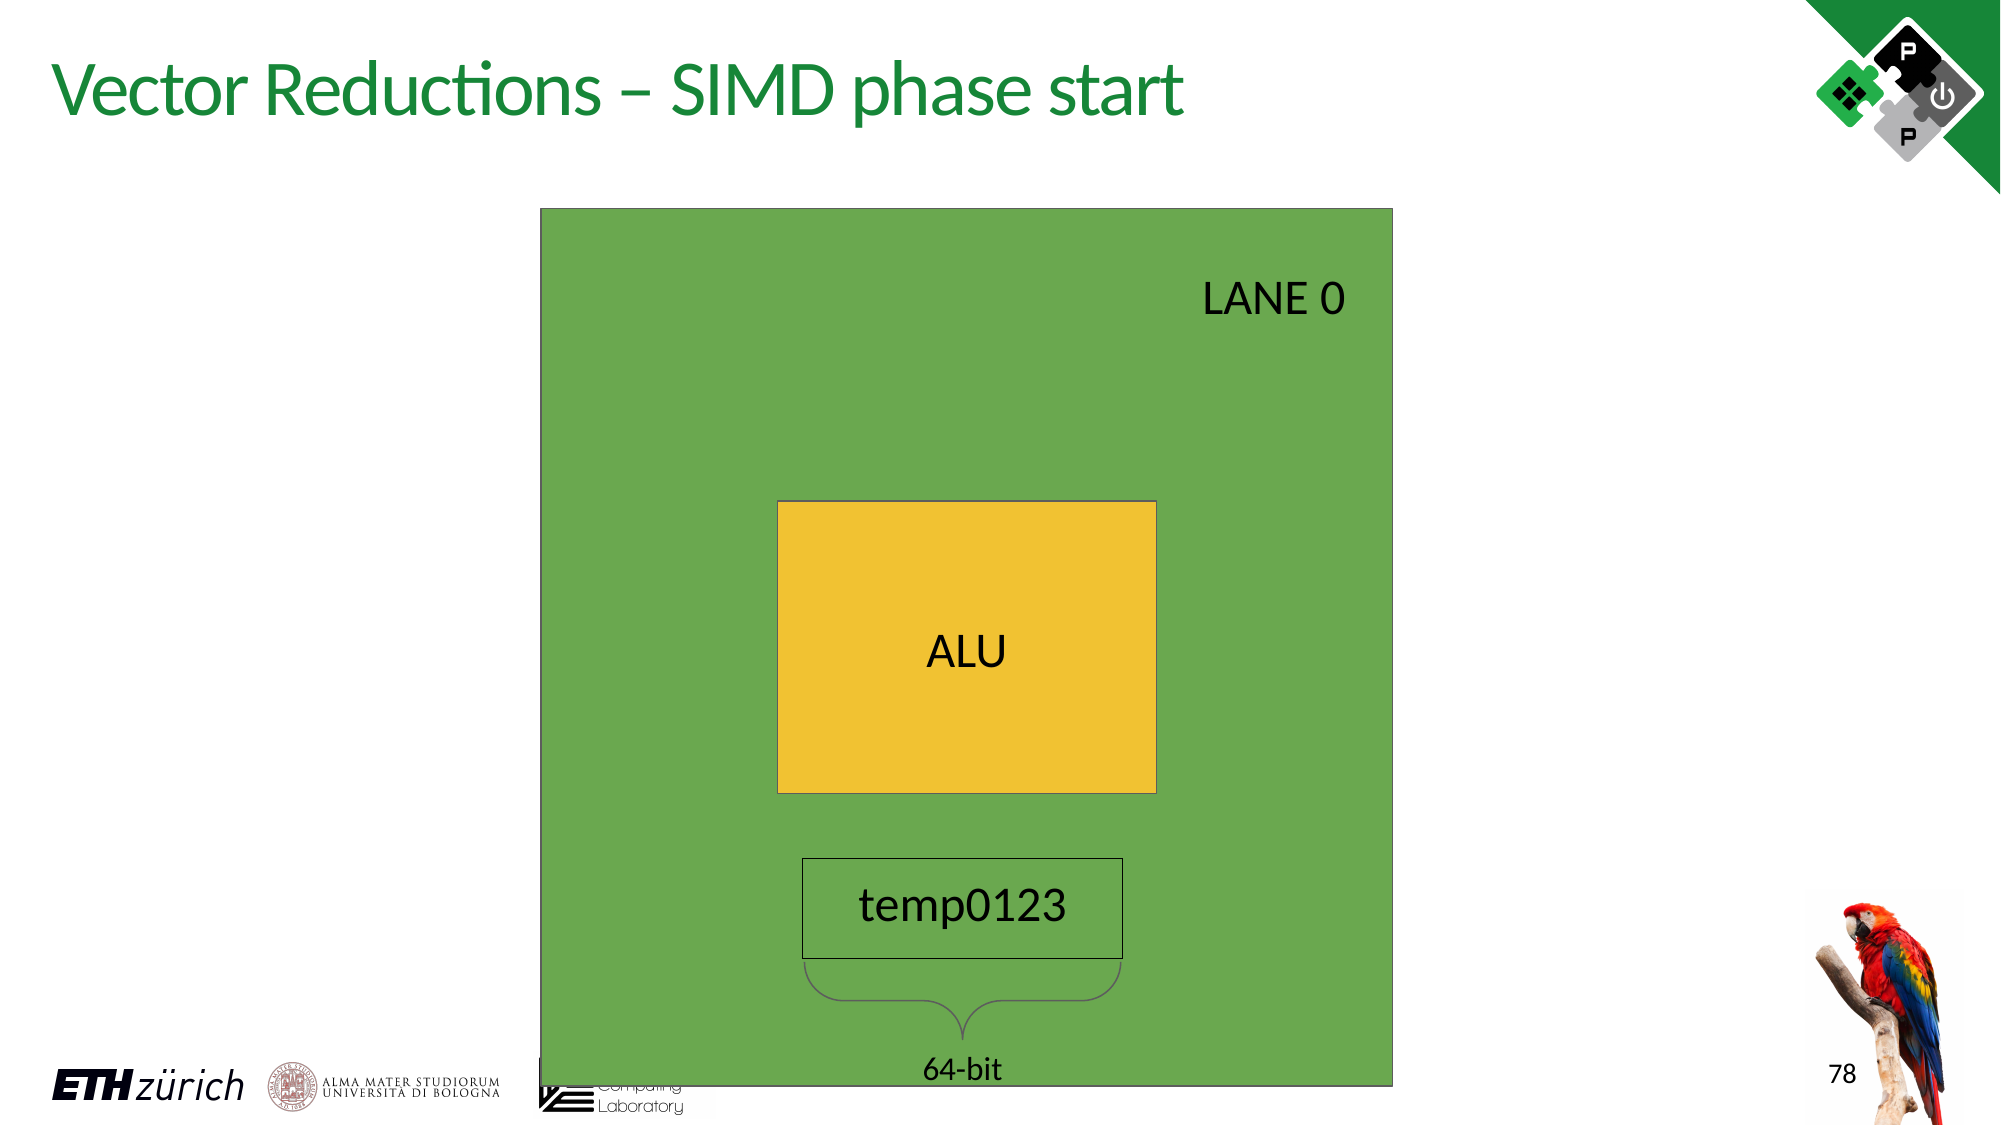

# Vector Reductions – SIMD phase start

LANE 0
ALU

temp0123
|  |
| --- |

64-bit
78